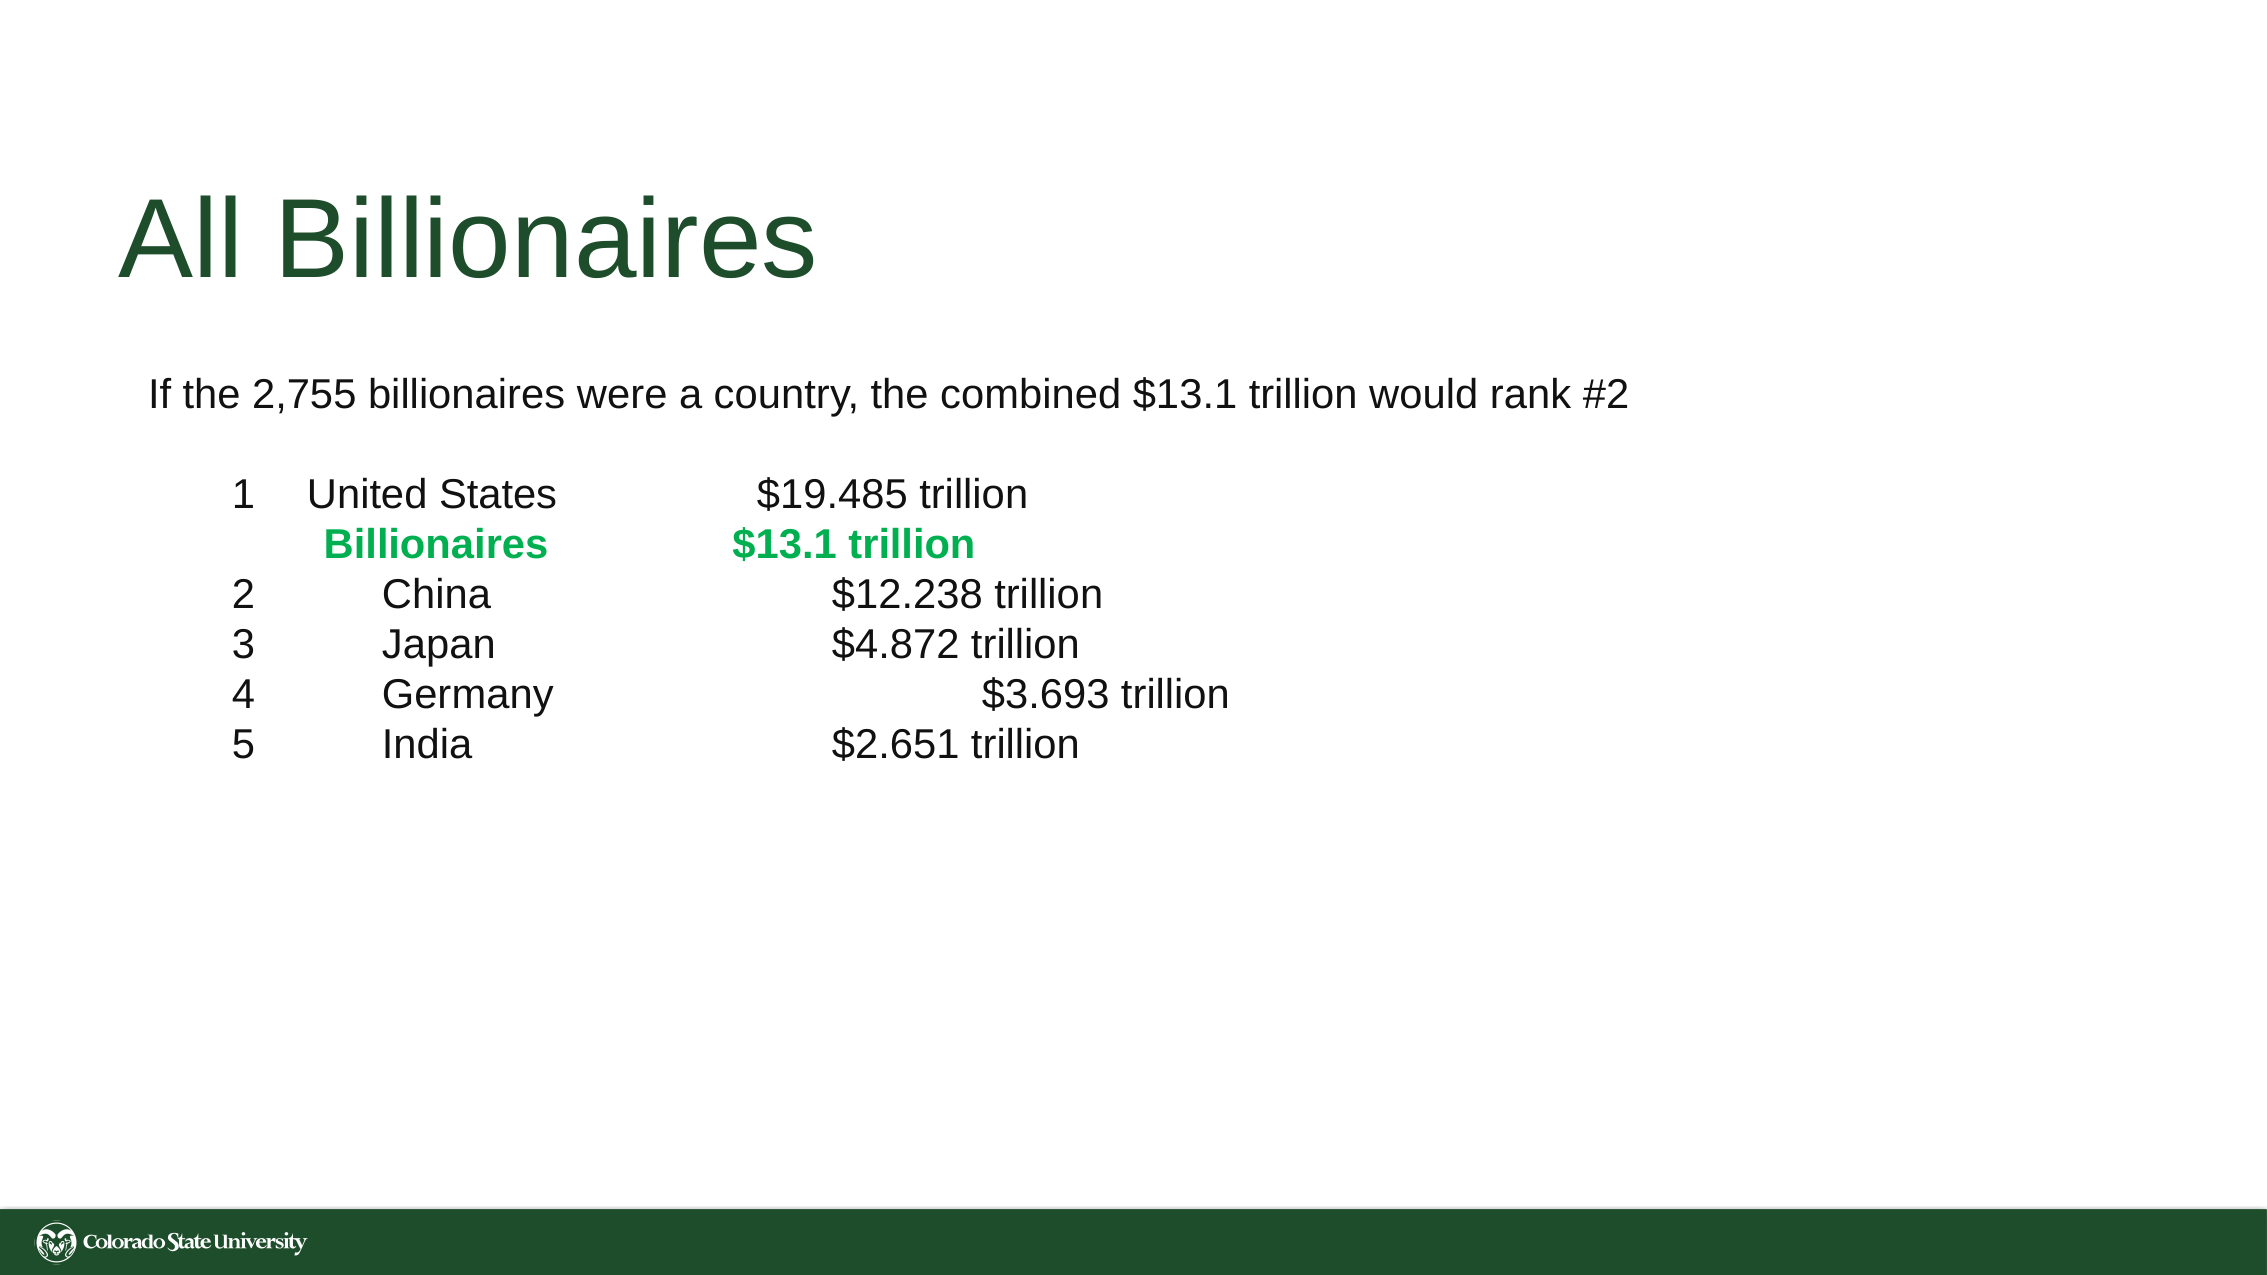

# All Billionaires
If the 2,755 billionaires were a country, the combined $13.1 trillion would rank #2

United States		$19.485 trillion
        Billionaires                $13.1 trillion
2	China			$12.238 trillion
3	Japan			$4.872 trillion
4	Germany			$3.693 trillion
5	India			$2.651 trillion